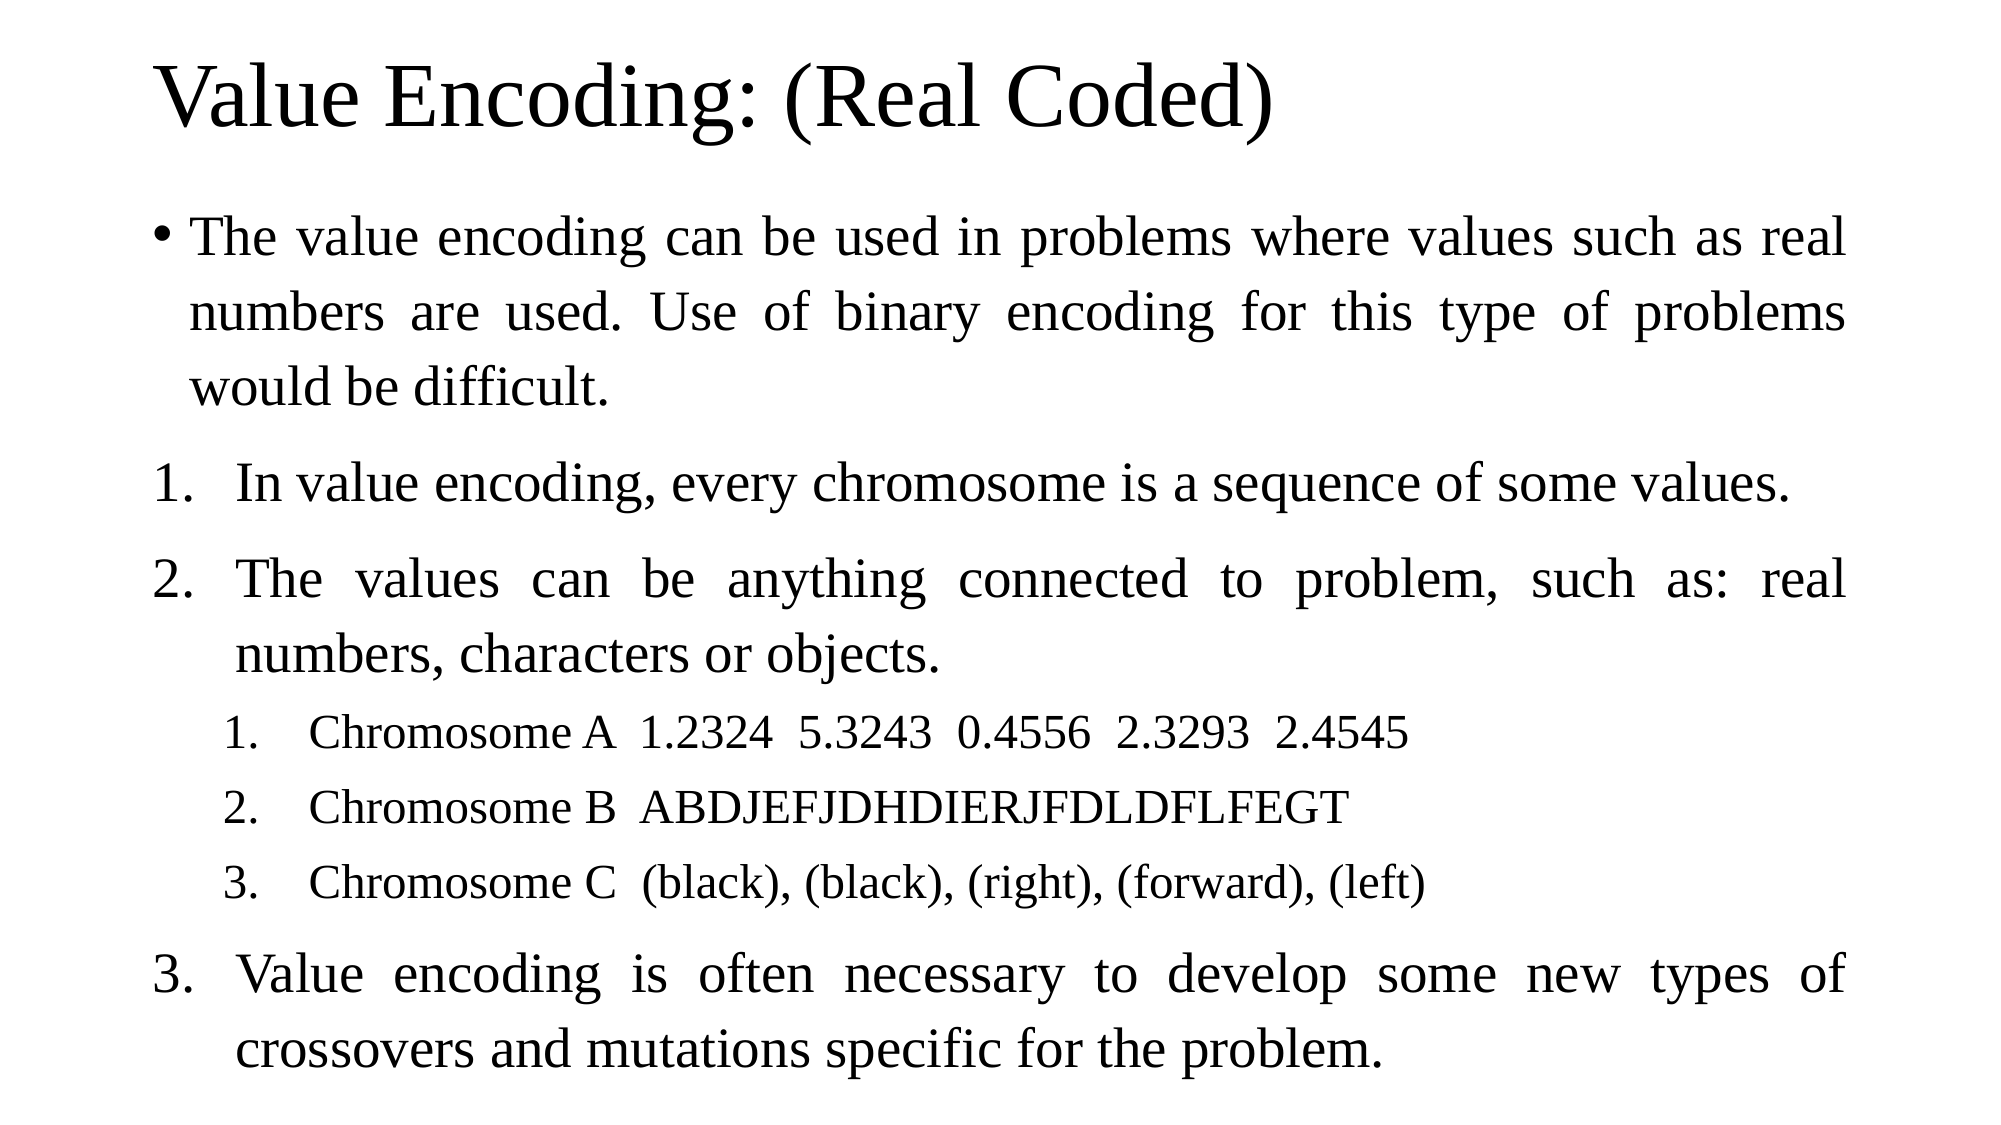

# Value Encoding: (Real Coded)
The value encoding can be used in problems where values such as real numbers are used. Use of binary encoding for this type of problems would be difficult.
In value encoding, every chromosome is a sequence of some values.
The values can be anything connected to problem, such as: real numbers, characters or objects.
Chromosome A  1.2324  5.3243  0.4556  2.3293  2.4545
Chromosome B  ABDJEFJDHDIERJFDLDFLFEGT
Chromosome C  (black), (black), (right), (forward), (left)
Value encoding is often necessary to develop some new types of crossovers and mutations specific for the problem.